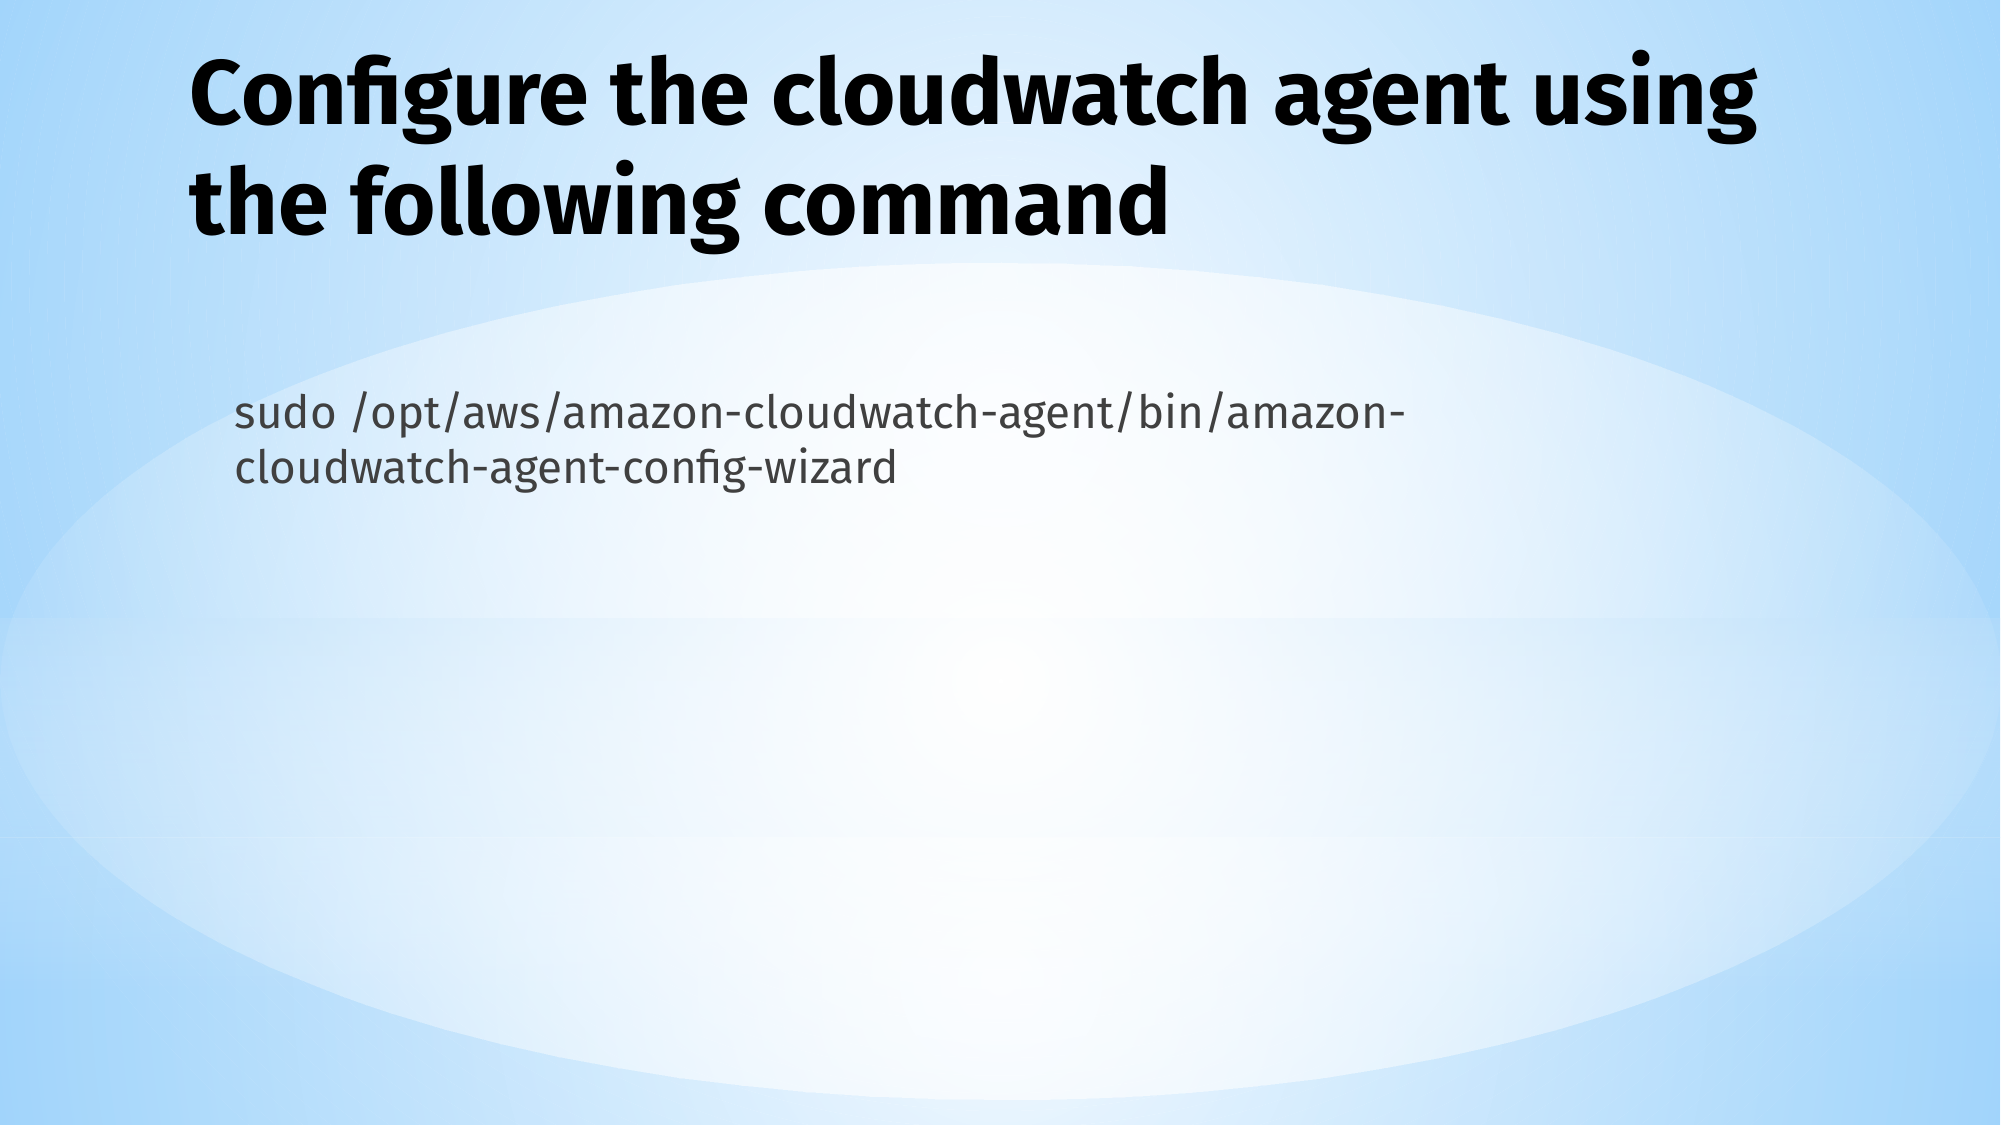

# Configure the cloudwatch agent using the following command
sudo /opt/aws/amazon-cloudwatch-agent/bin/amazon-cloudwatch-agent-config-wizard